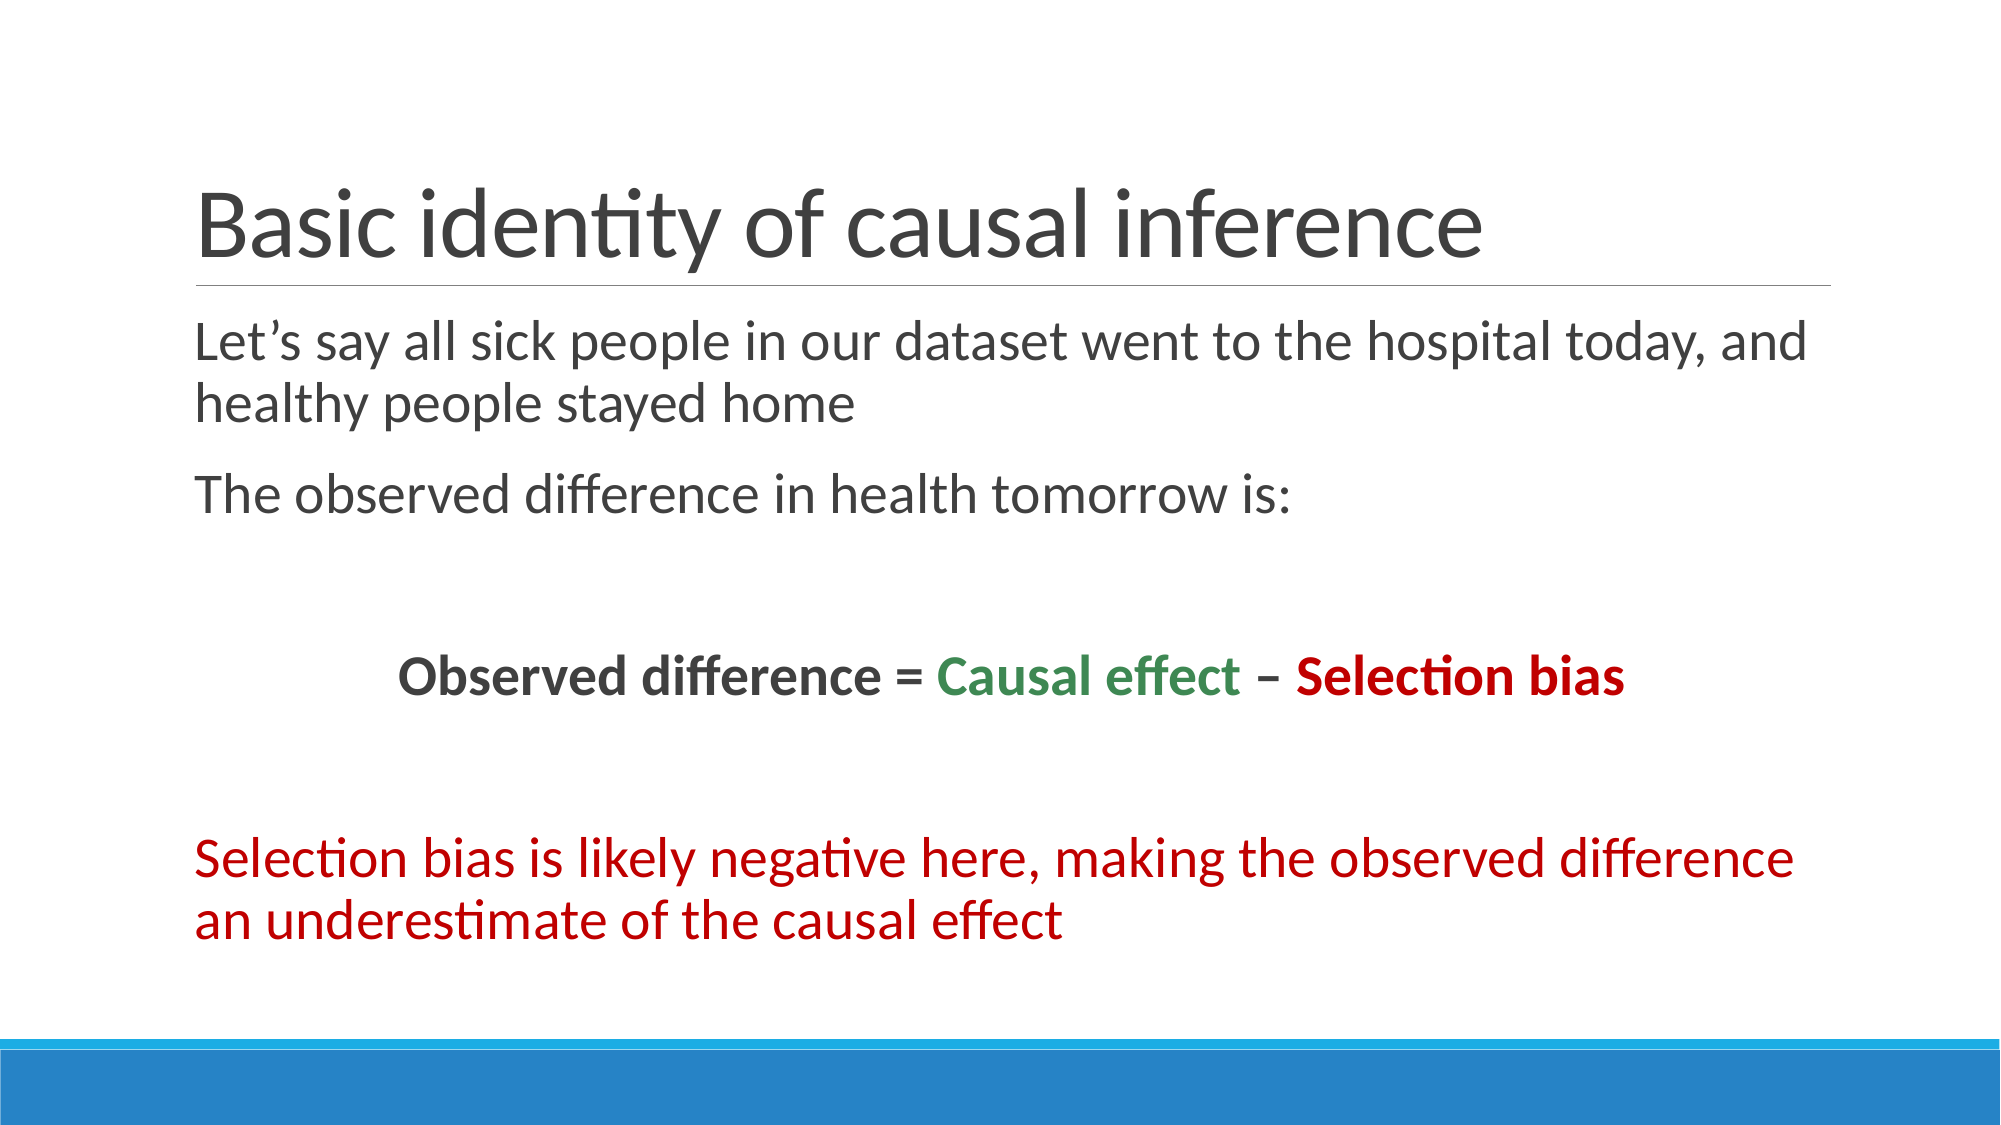

# Basic identity of causal inference
Let’s say all sick people in our dataset went to the hospital today, and healthy people stayed home
The observed difference in health tomorrow is:

Observed difference = Causal effect – Selection bias

Selection bias is likely negative here, making the observed difference an underestimate of the causal effect